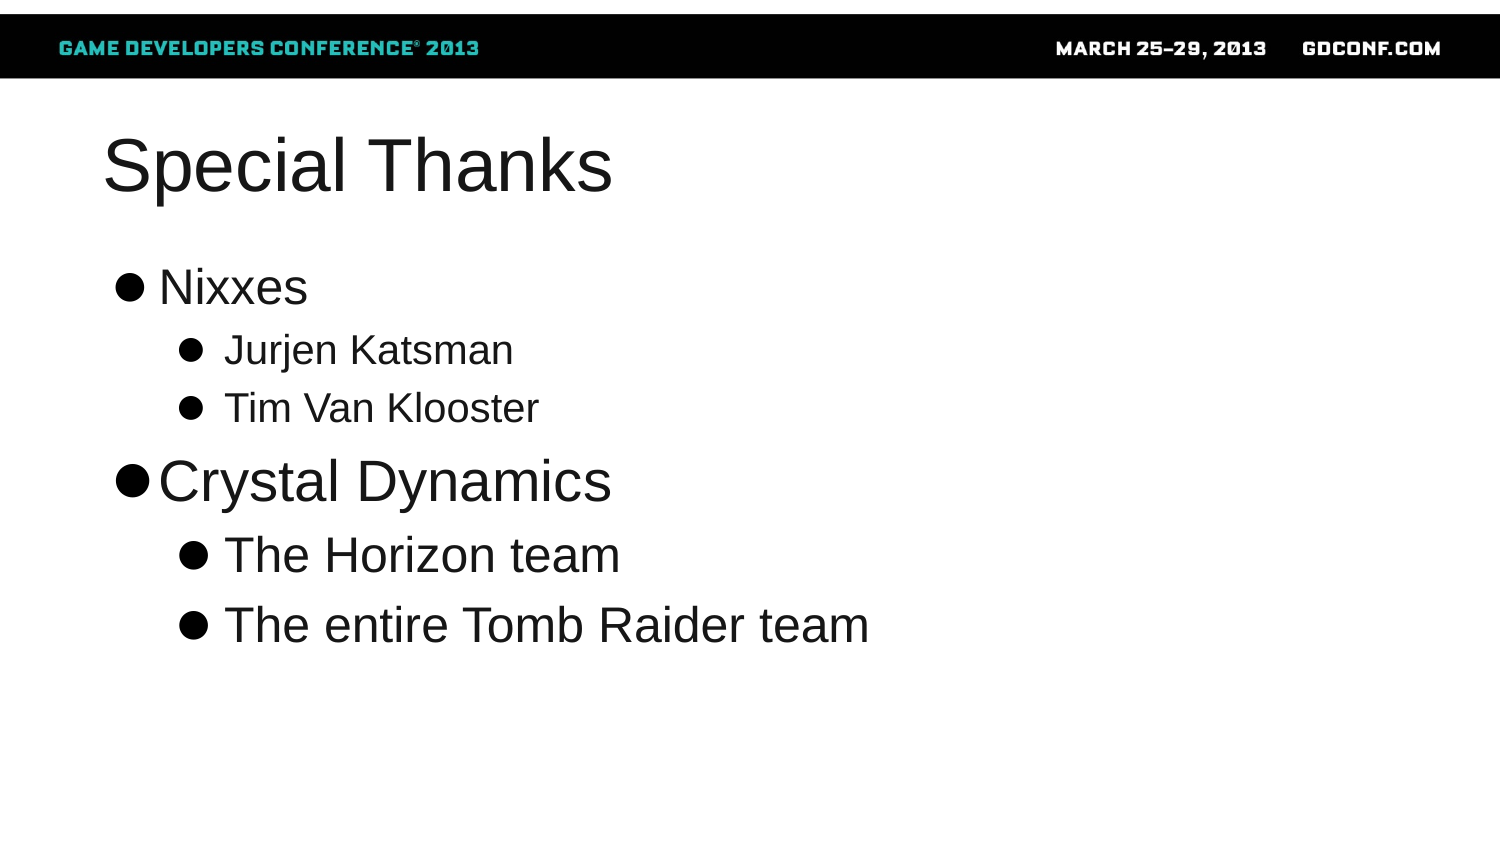

# Special Thanks
Nixxes
Jurjen Katsman
Tim Van Klooster
Crystal Dynamics
The Horizon team
The entire Tomb Raider team